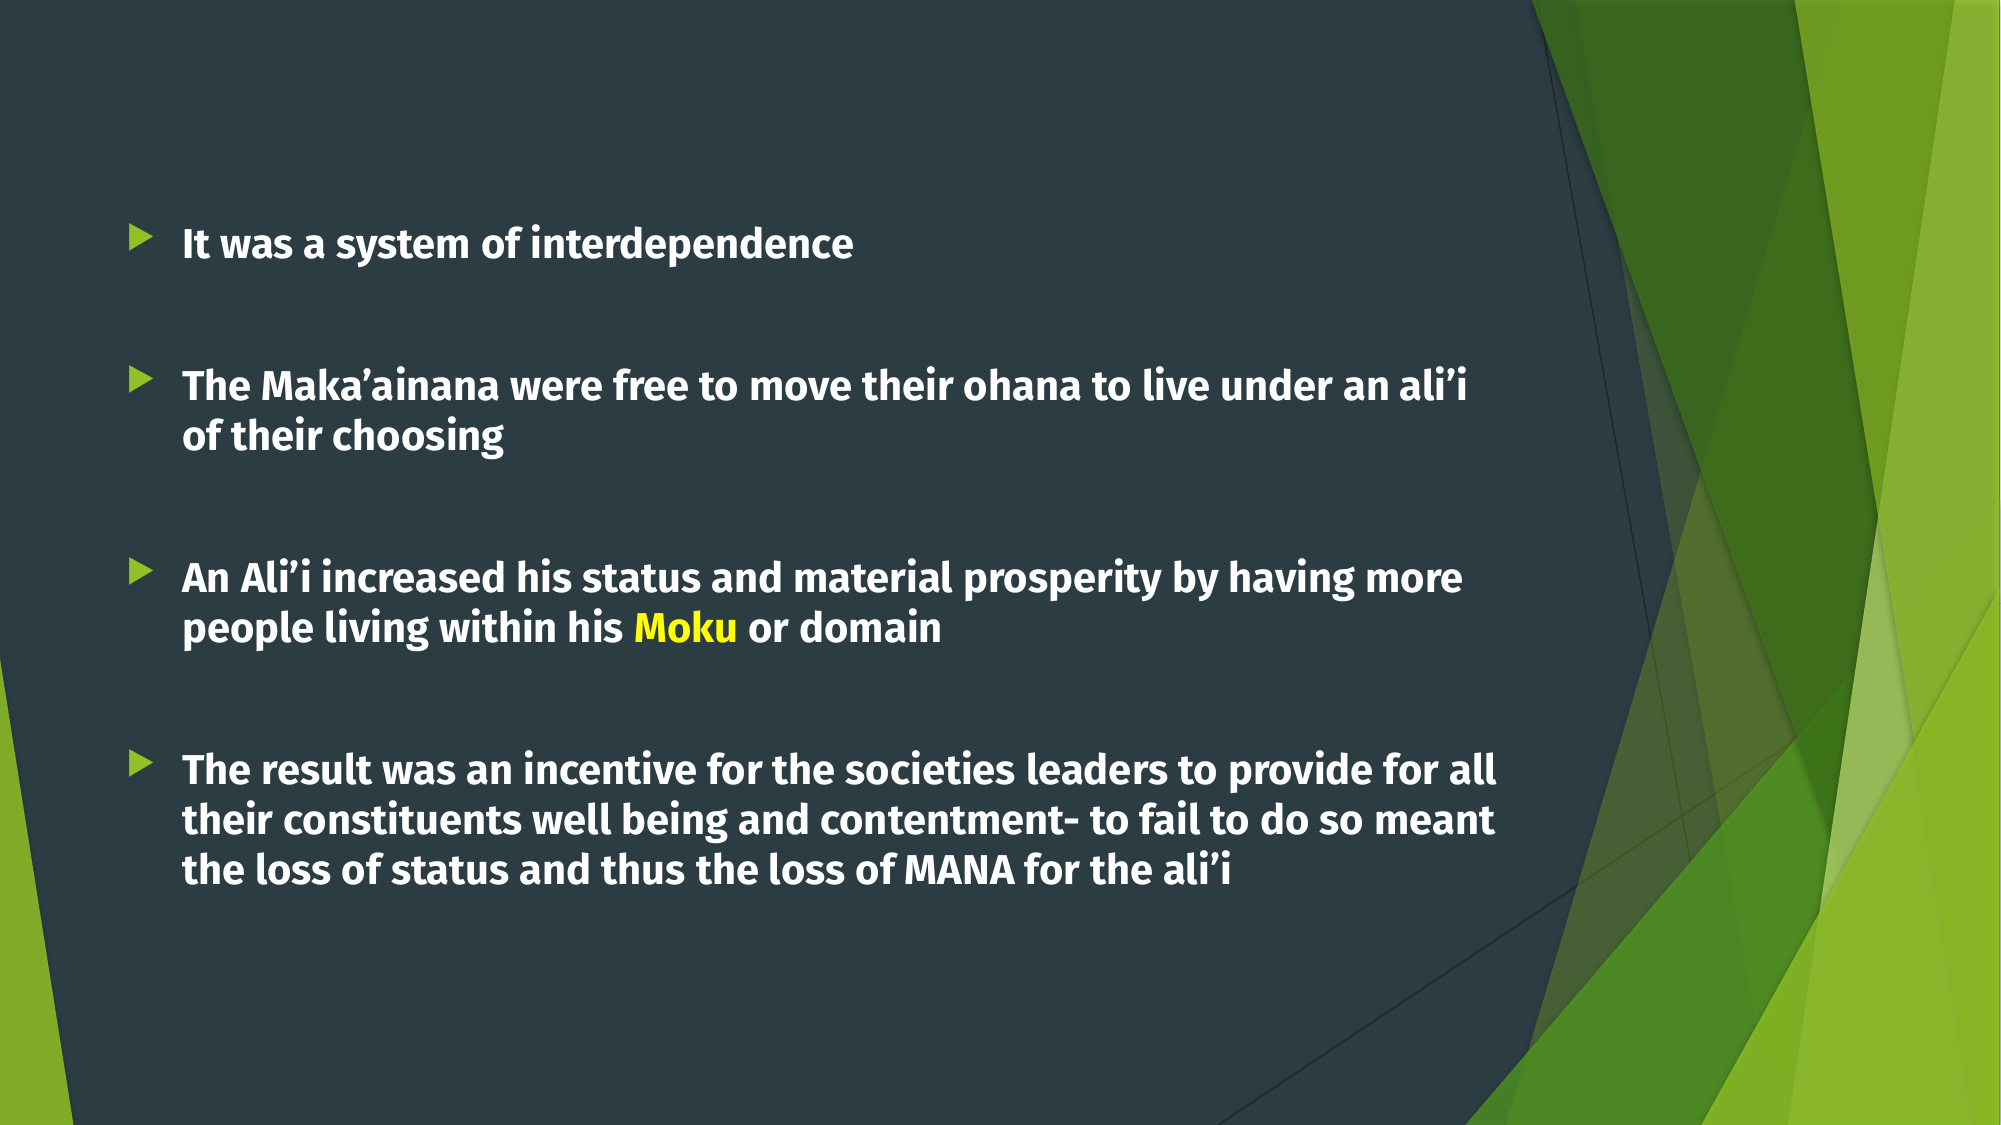

#
It was a system of interdependence

The Maka’ainana were free to move their ohana to live under an ali’i of their choosing

An Ali’i increased his status and material prosperity by having more people living within his Moku or domain

The result was an incentive for the societies leaders to provide for all their constituents well being and contentment- to fail to do so meant the loss of status and thus the loss of MANA for the ali’i